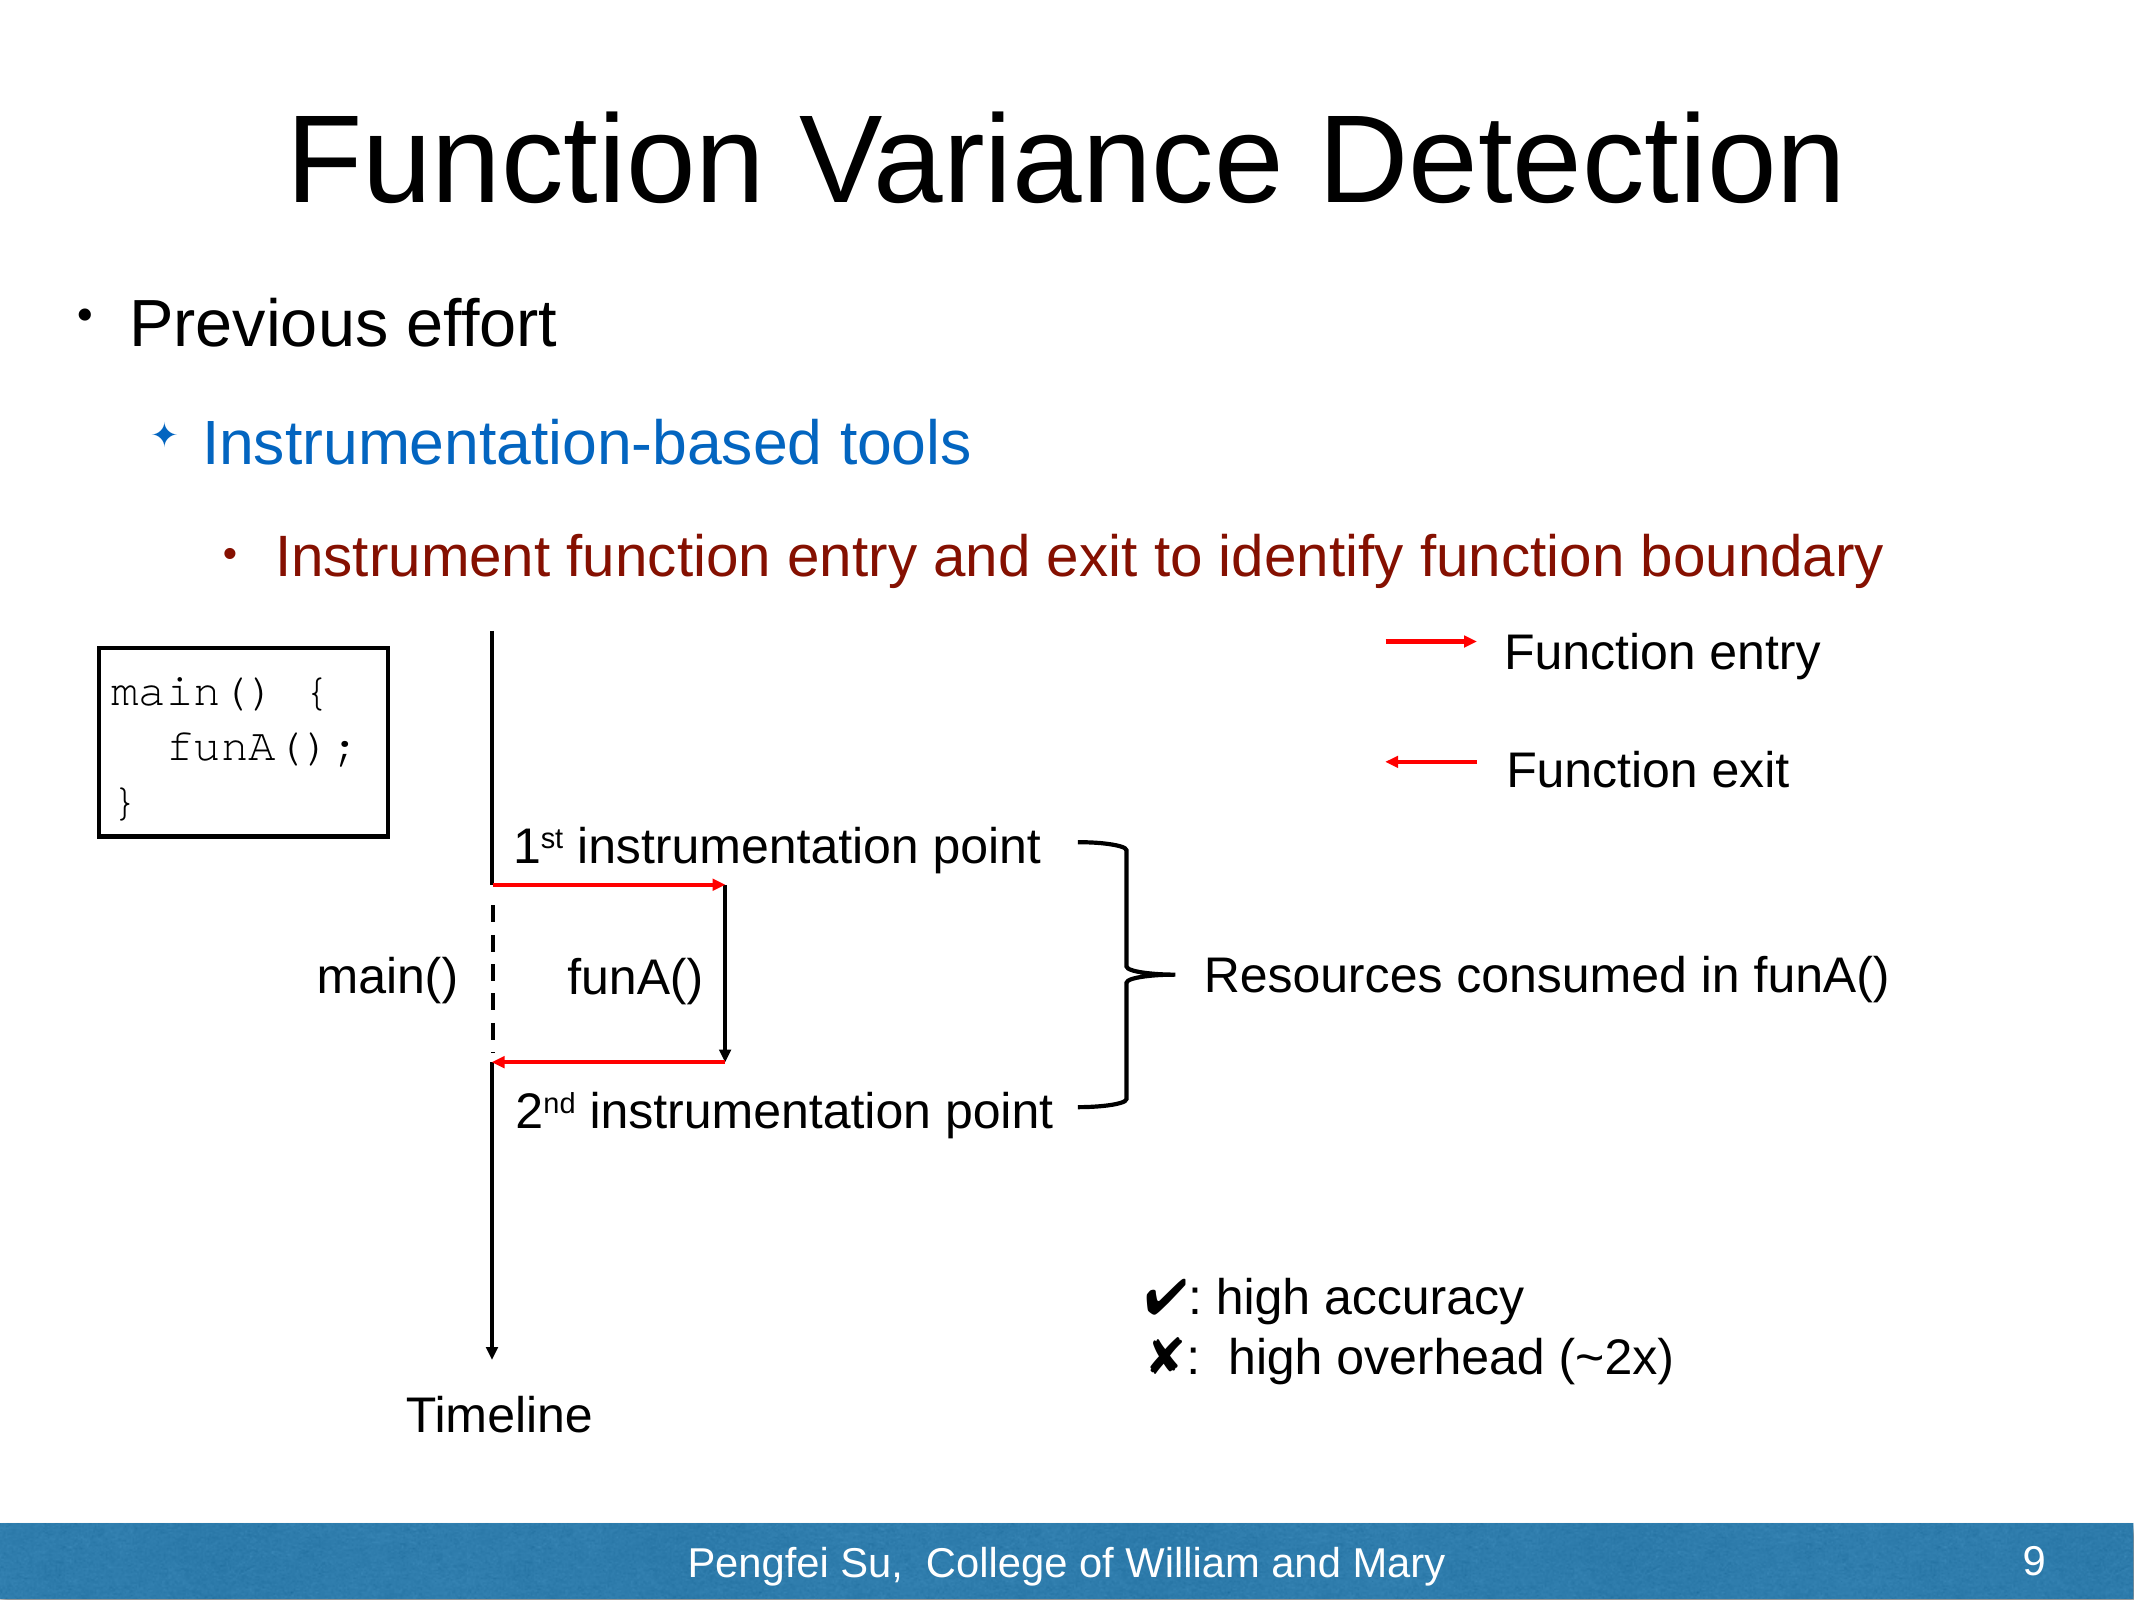

# Function Variance Detection
Previous effort
Instrumentation-based tools
Instrument function entry and exit to identify function boundary
Function entry
main() {
  funA();
}
Function exit
1st instrumentation point

Resources consumed in funA()
main()
funA()
2nd instrumentation point
✔️: high accuracy
✘:  high overhead (~2x)
Timeline
9